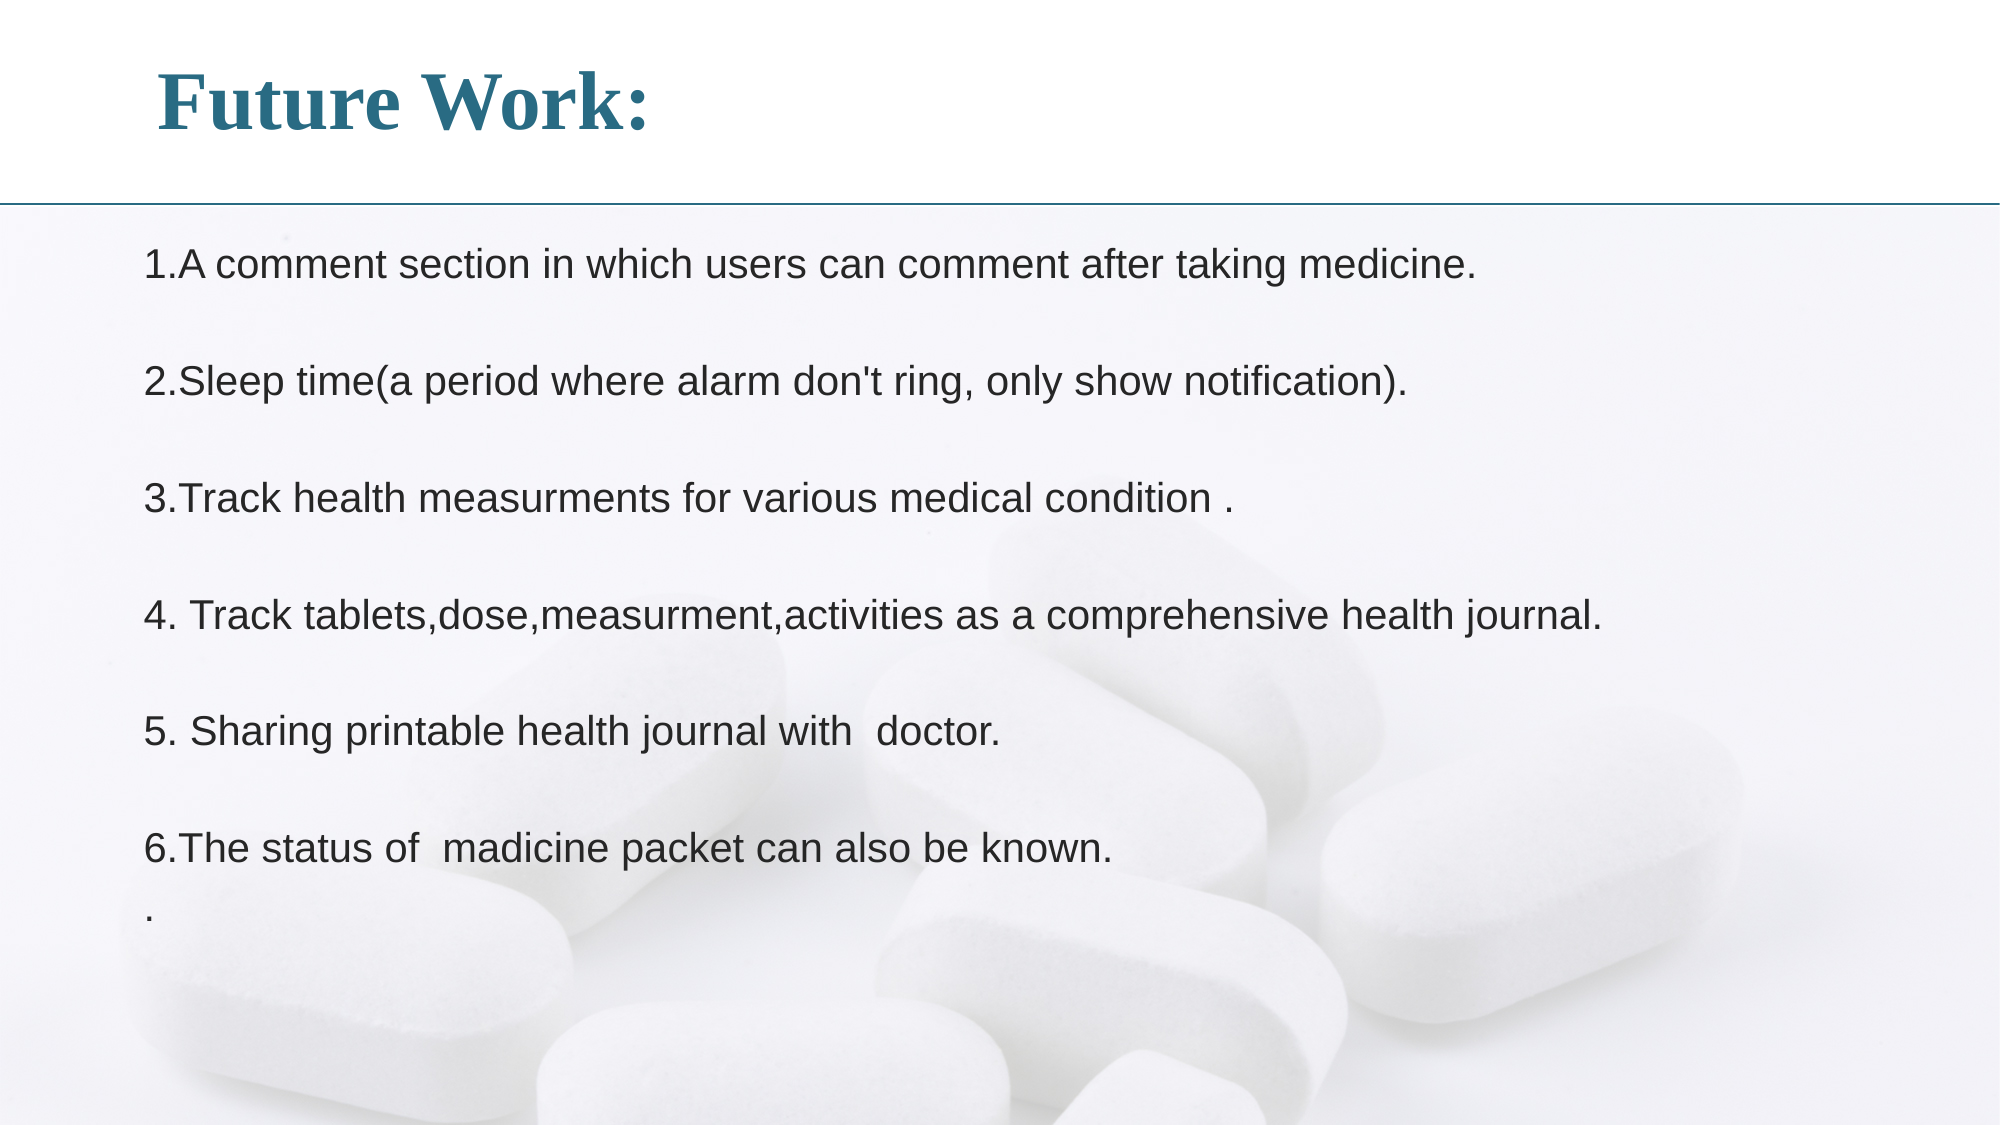

# Future Work:
1.A comment section in which users can comment after taking medicine.

2.Sleep time(a period where alarm don't ring, only show notification).

3.Track health measurments for various medical condition .

4. Track tablets,dose,measurment,activities as a comprehensive health journal.

5. Sharing printable health journal with  doctor.

6.The status of  madicine packet can also be known.
.